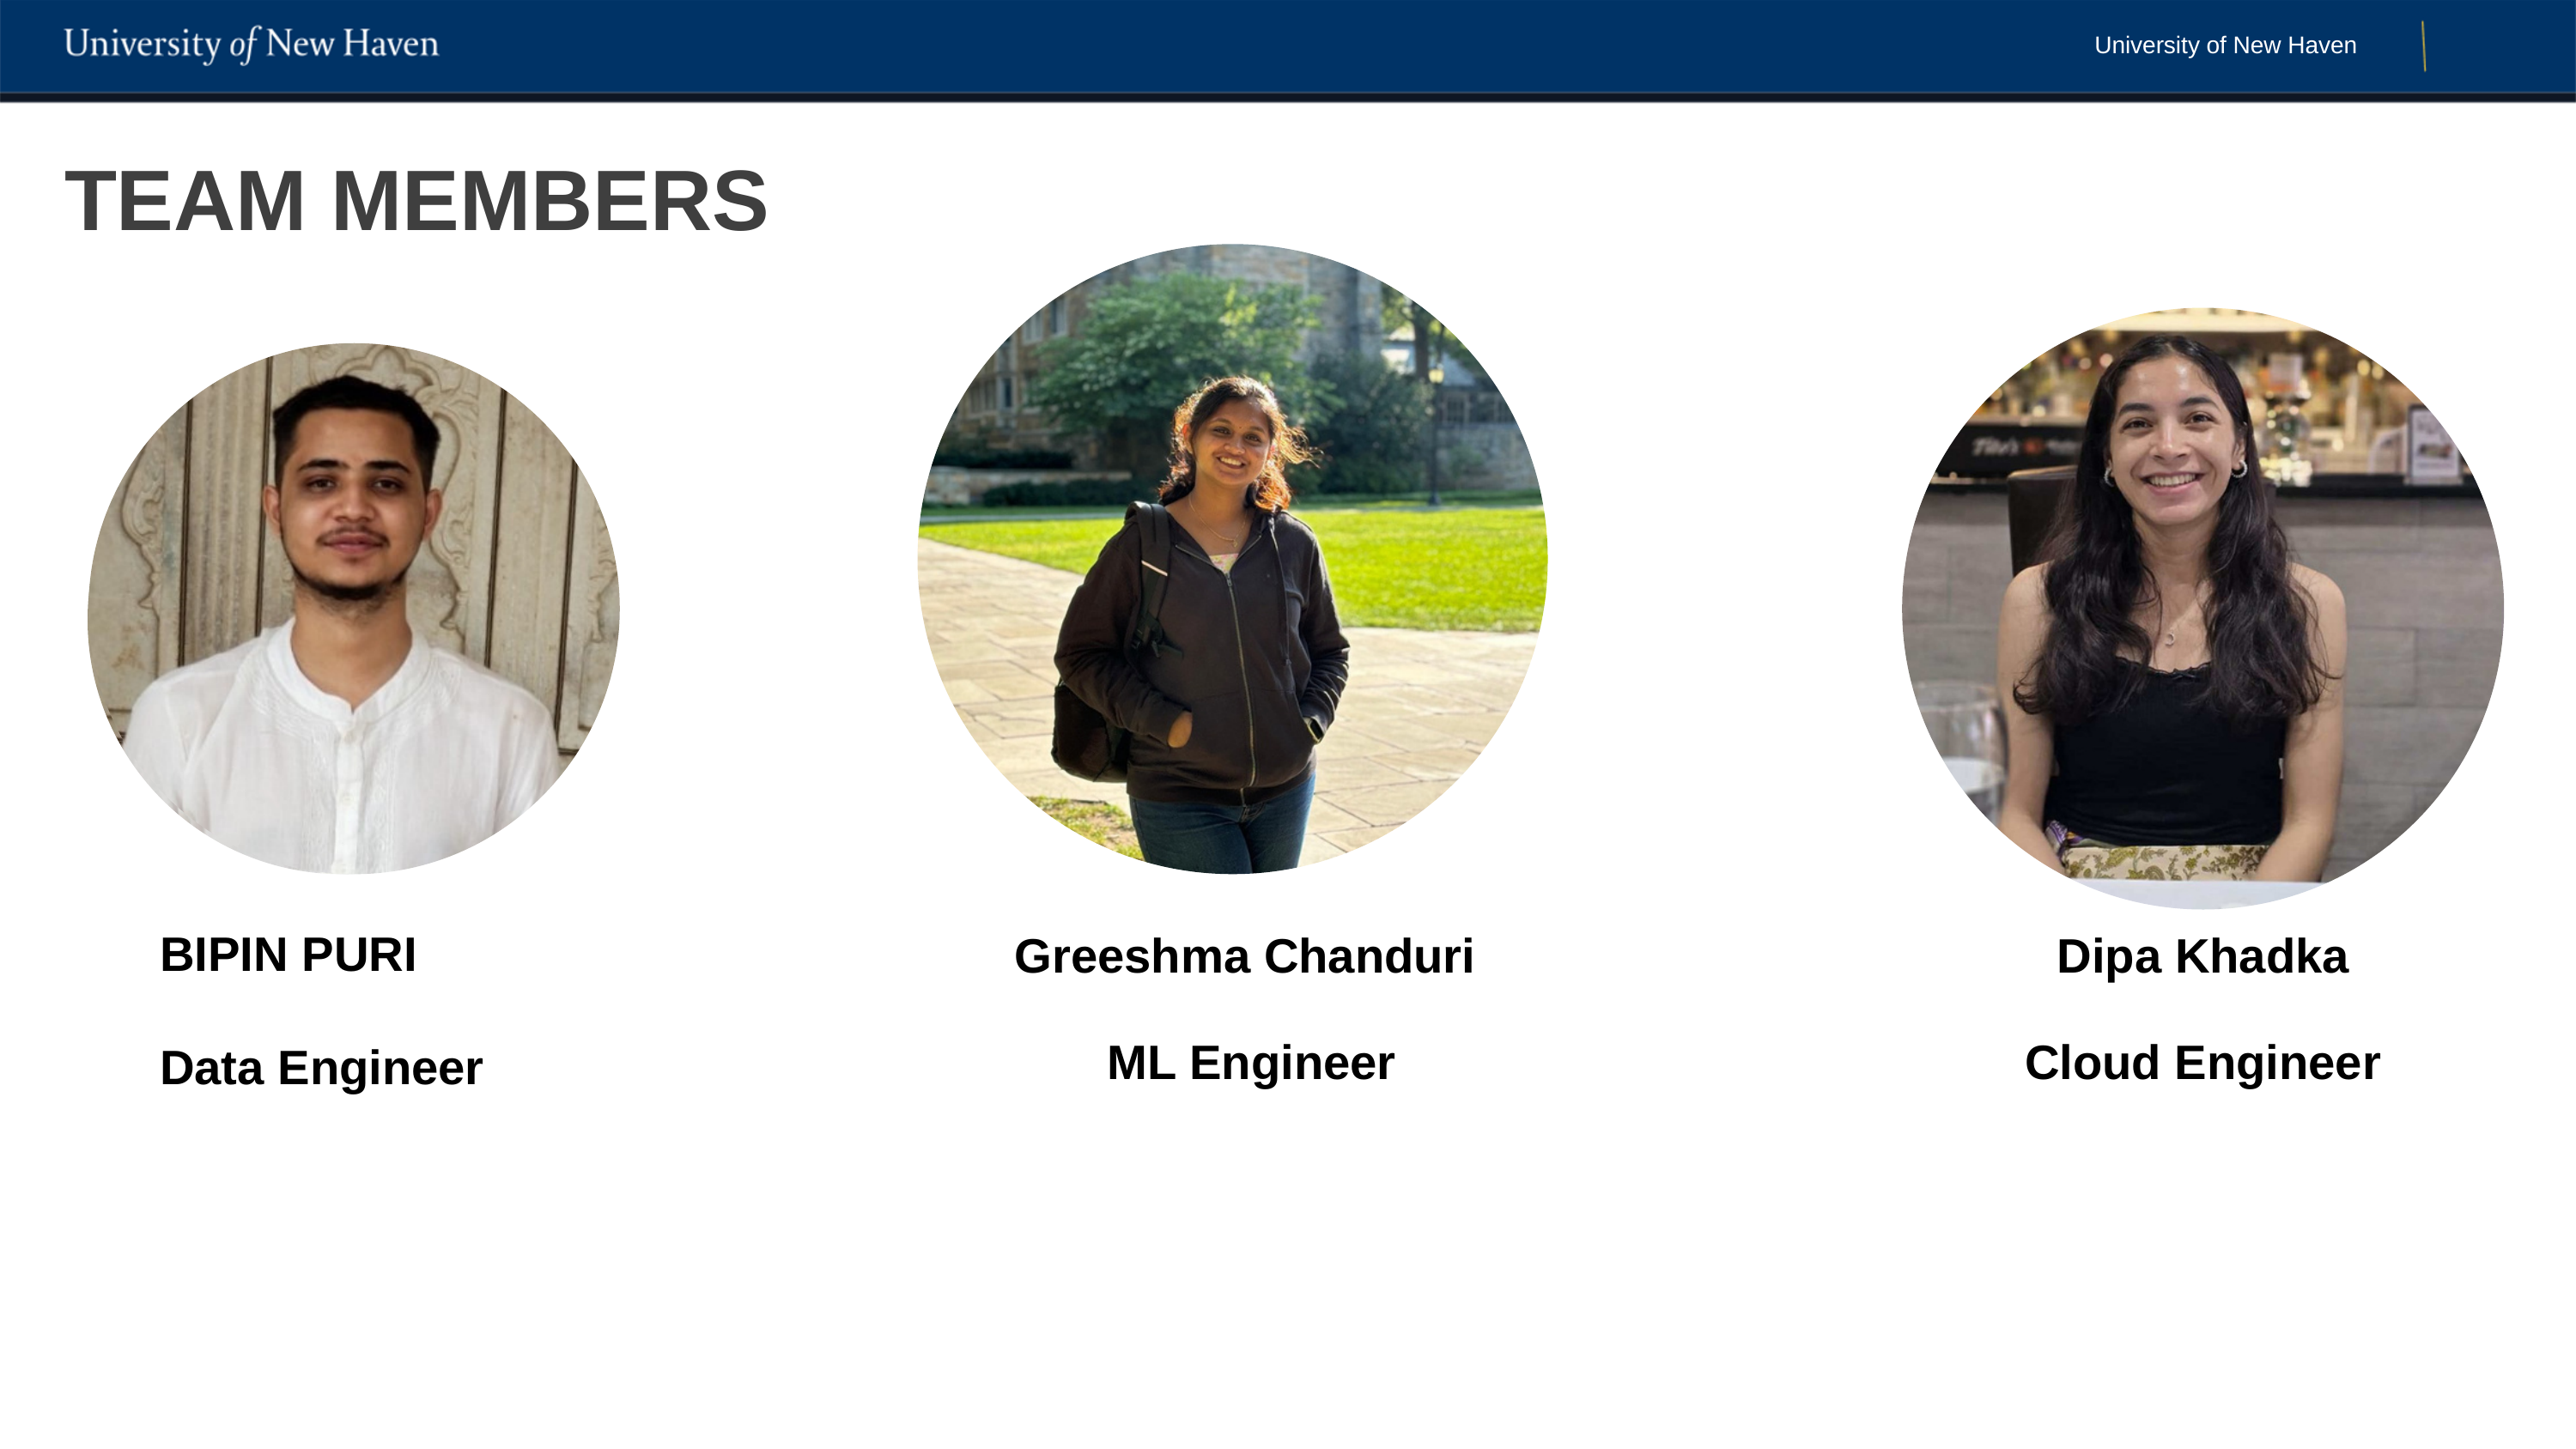

University of New Haven
TEAM MEMBERS

BIPIN PURI Data Engineer
Greeshma Chanduri
ML Engineer
Dipa Khadka Cloud Engineer